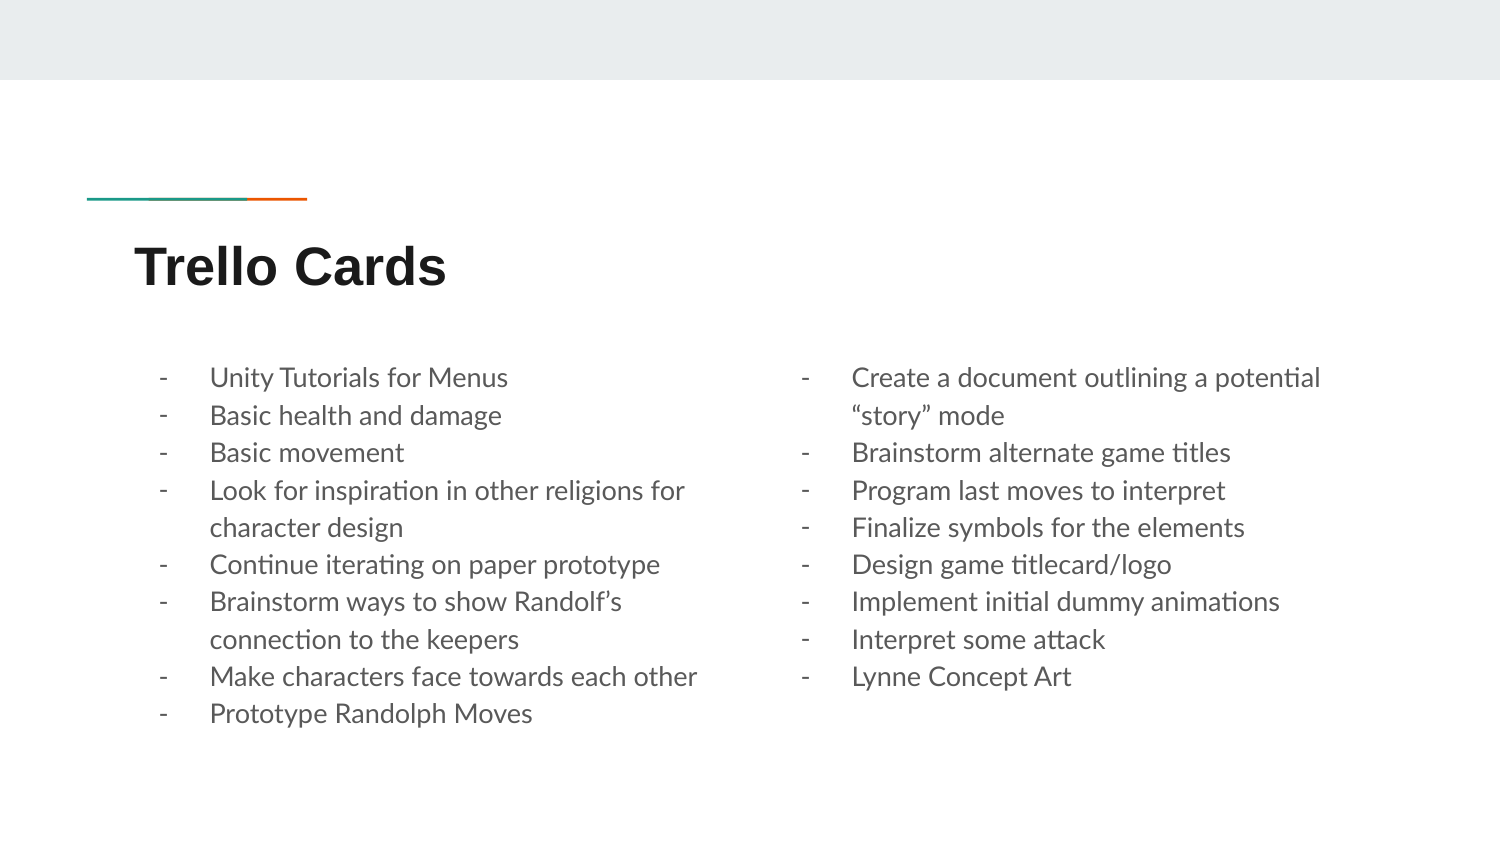

# Trello Cards

Unity Tutorials for Menus
Basic health and damage
Basic movement
Look for inspiration in other religions for character design
Continue iterating on paper prototype
Brainstorm ways to show Randolf’s connection to the keepers
Make characters face towards each other
Prototype Randolph Moves
Create a document outlining a potential “story” mode
Brainstorm alternate game titles
Program last moves to interpret
Finalize symbols for the elements
Design game titlecard/logo
Implement initial dummy animations
Interpret some attack
Lynne Concept Art